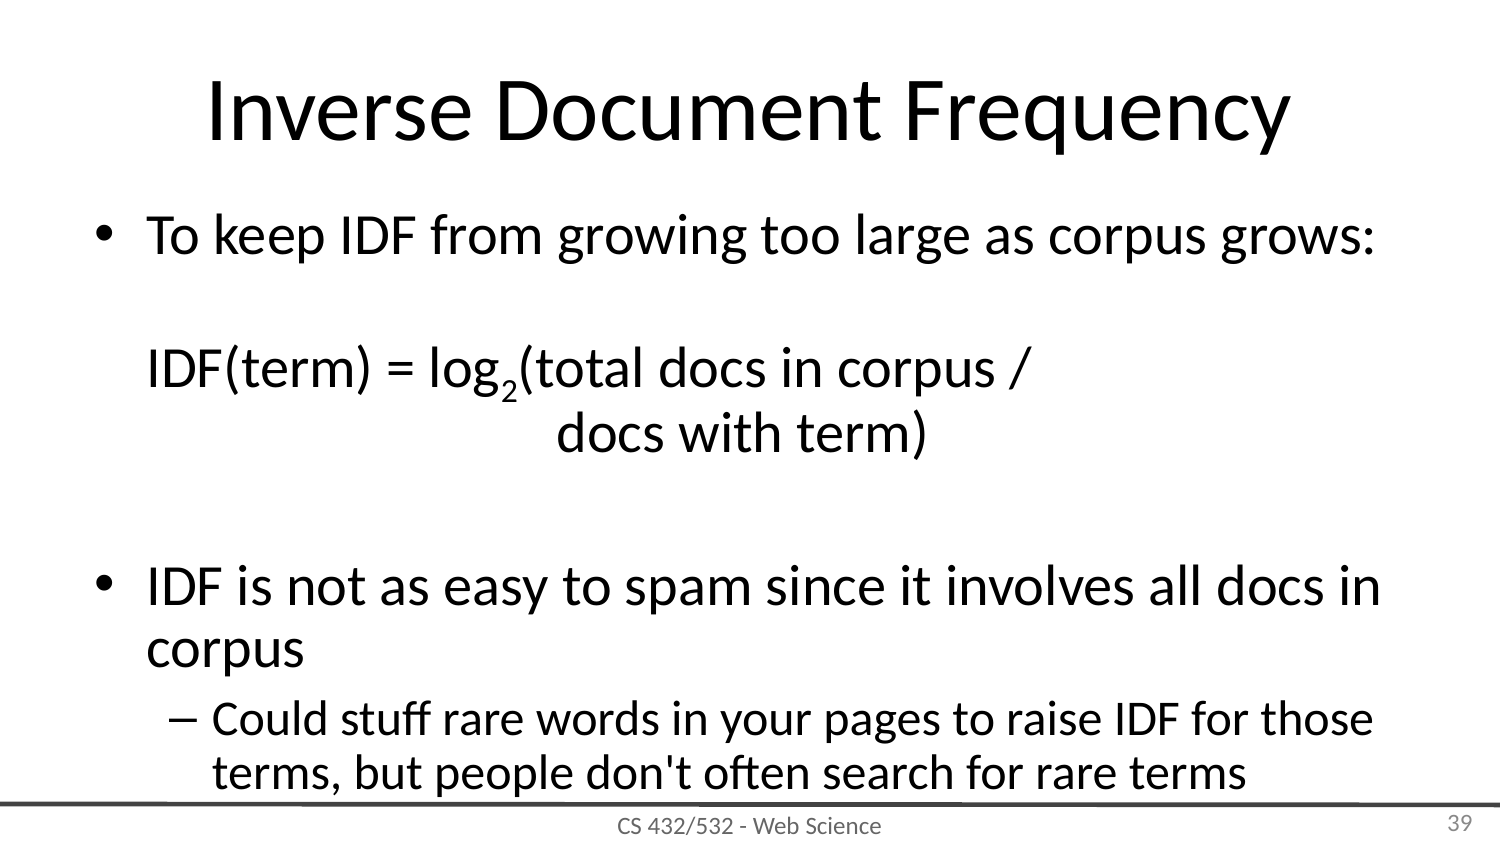

Inverse Document Frequency
To keep IDF from growing too large as corpus grows:
IDF(term) = log2(total docs in corpus /
                               docs with term)

IDF is not as easy to spam since it involves all docs in corpus
Could stuff rare words in your pages to raise IDF for those terms, but people don't often search for rare terms
39